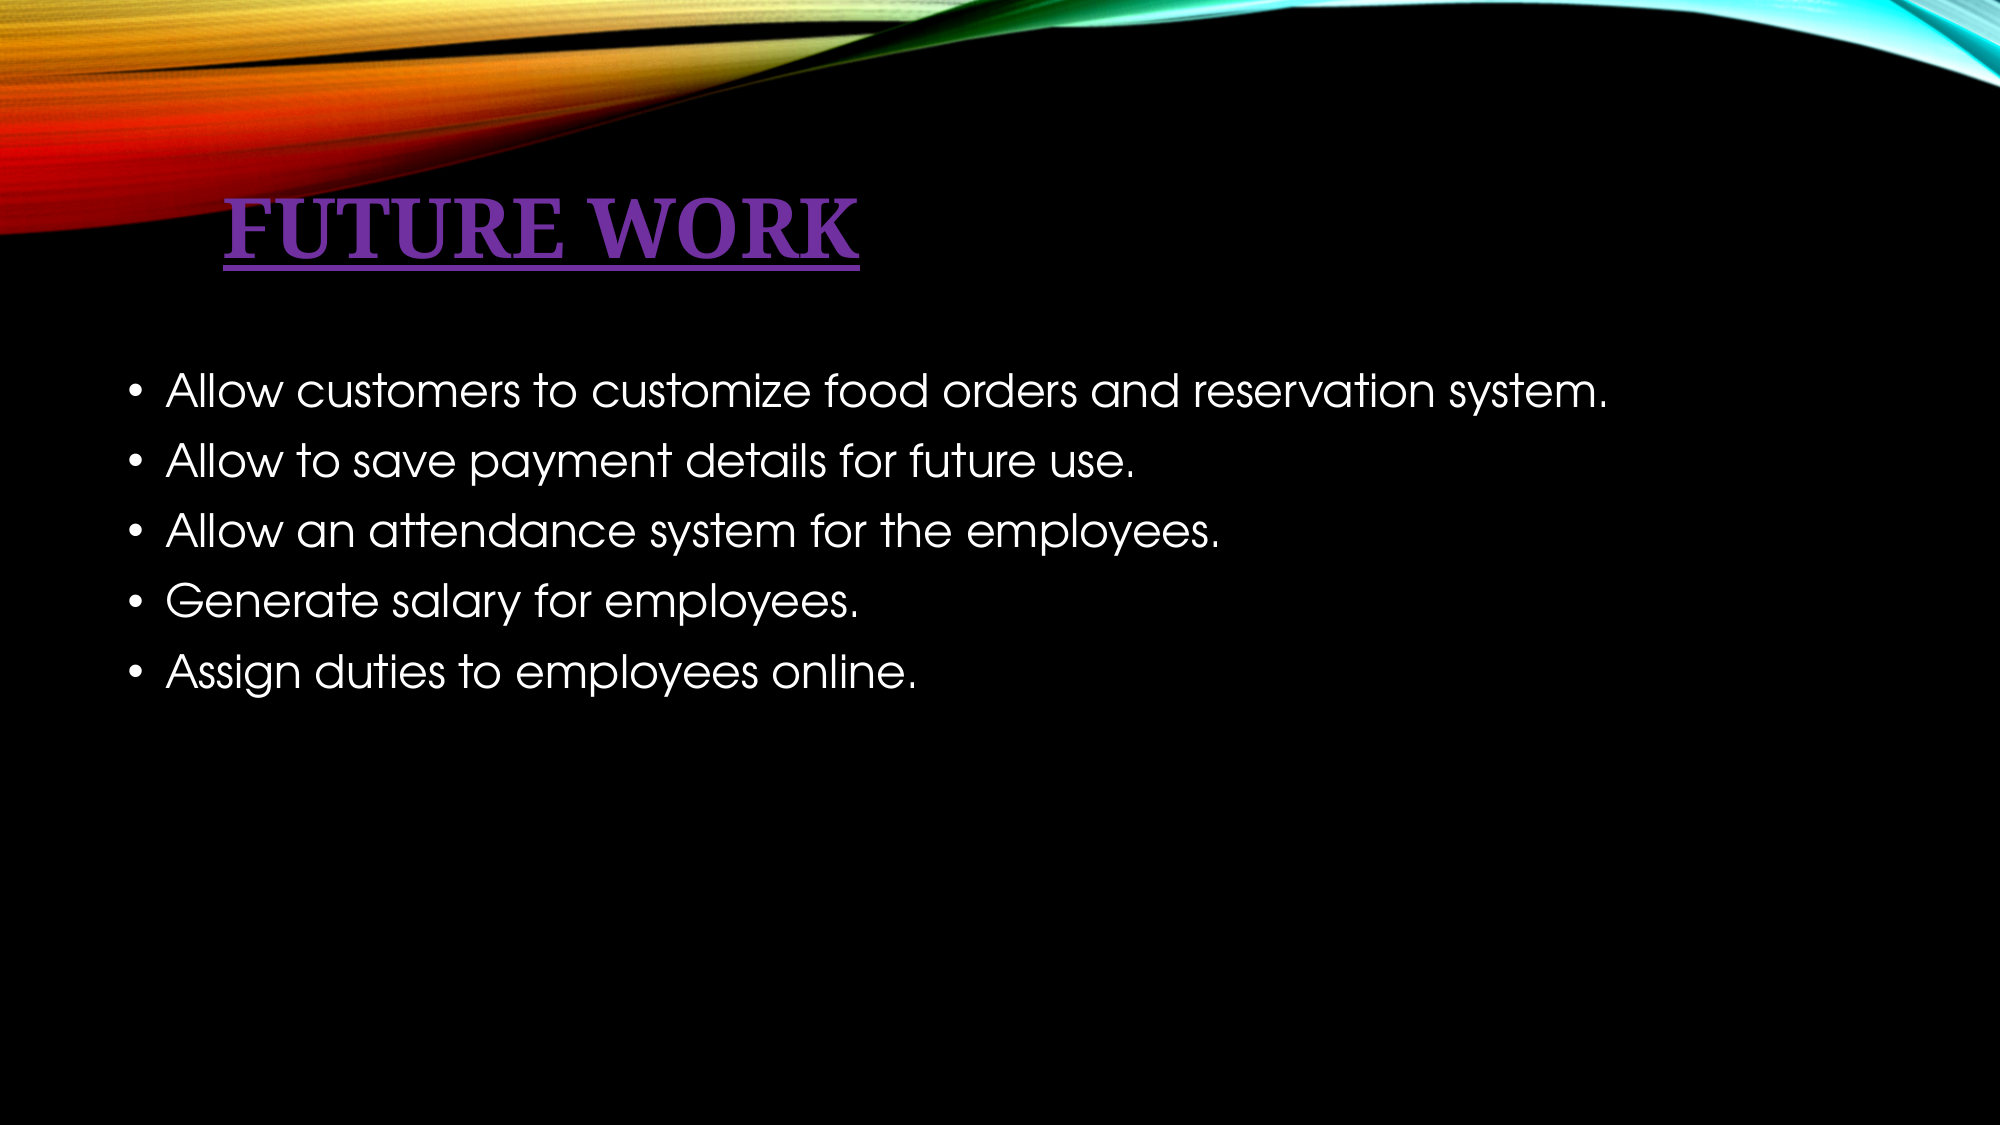

# Future Work
Allow customers to customize food orders and reservation system.
Allow to save payment details for future use.
Allow an attendance system for the employees.
Generate salary for employees.
Assign duties to employees online.